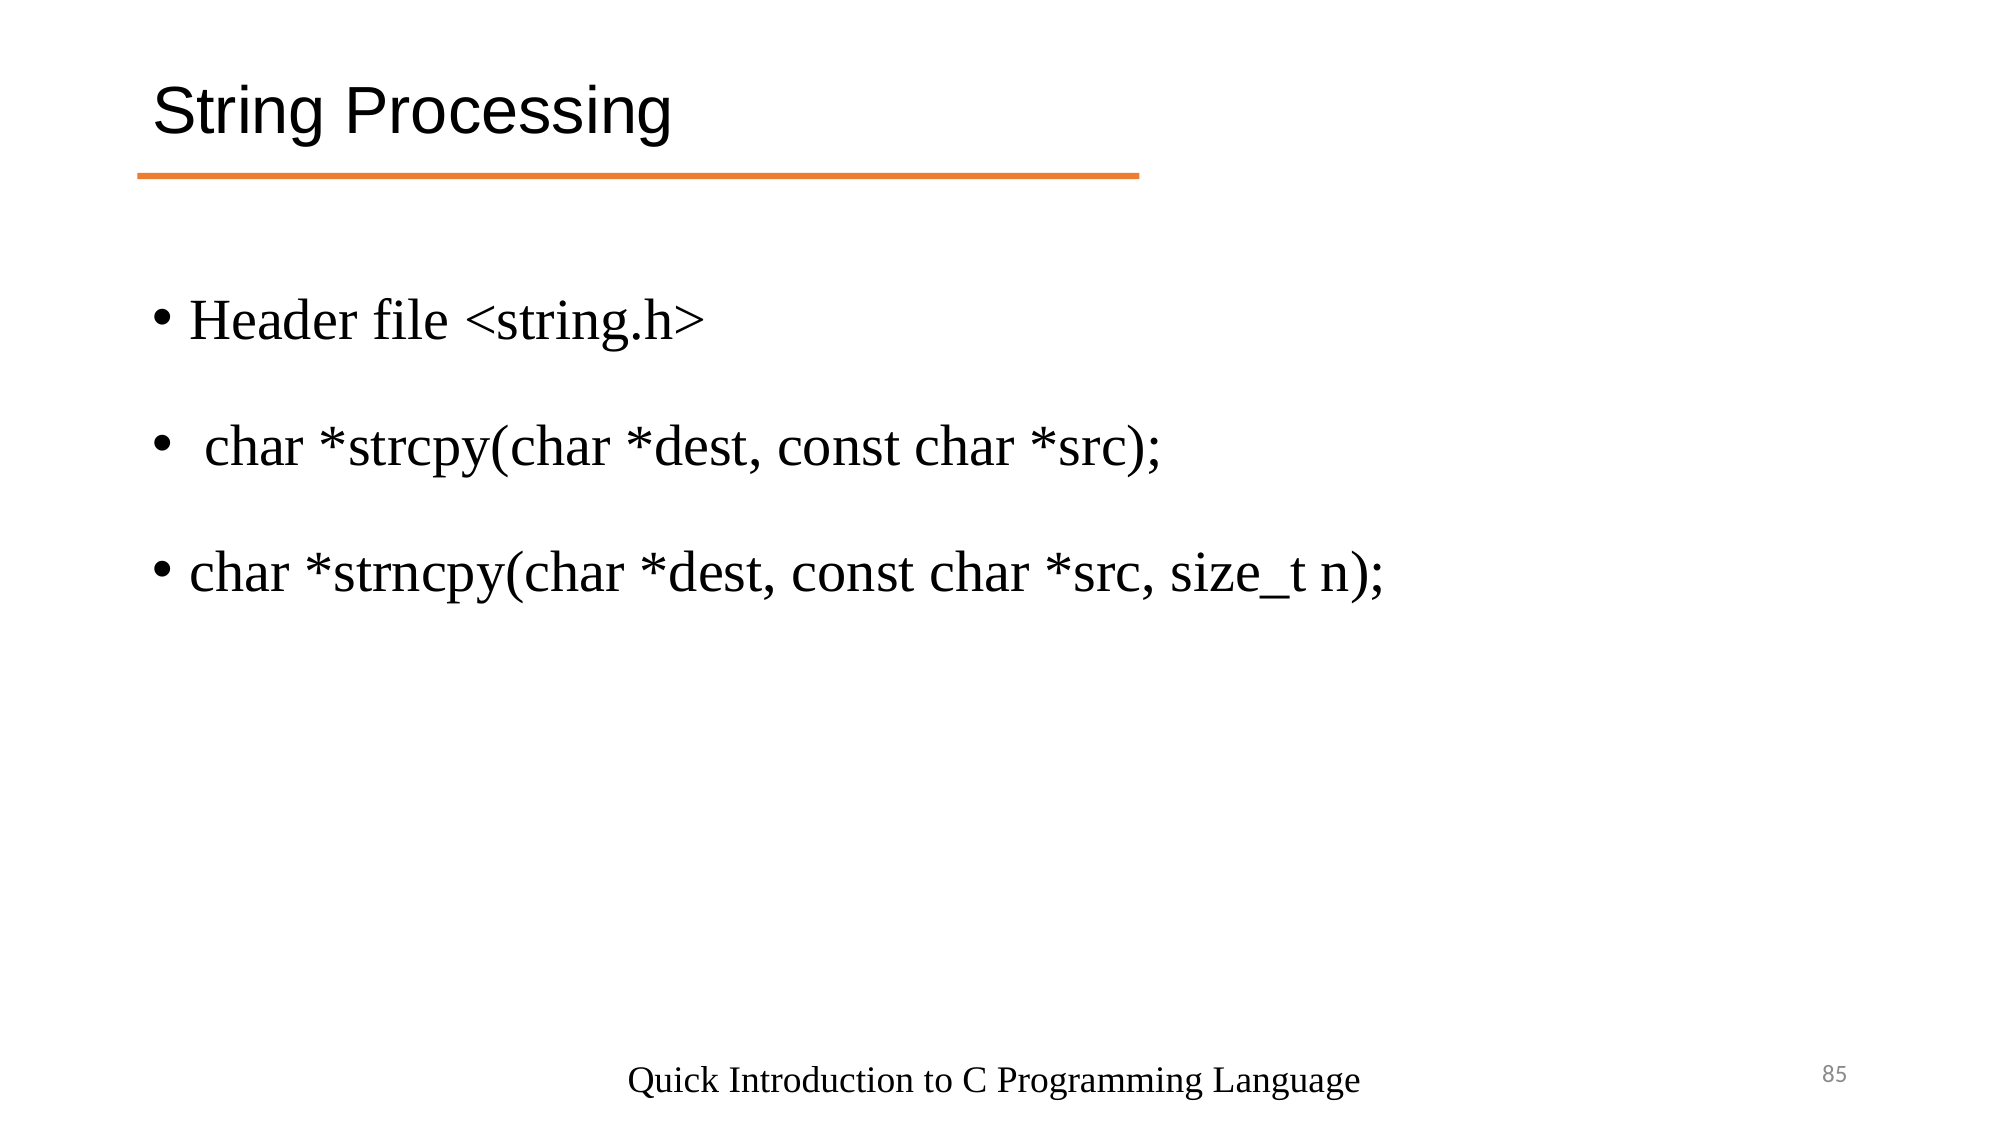

String Processing
Header file <string.h>
 char *strcpy(char *dest, const char *src);
char *strncpy(char *dest, const char *src, size_t n);
85